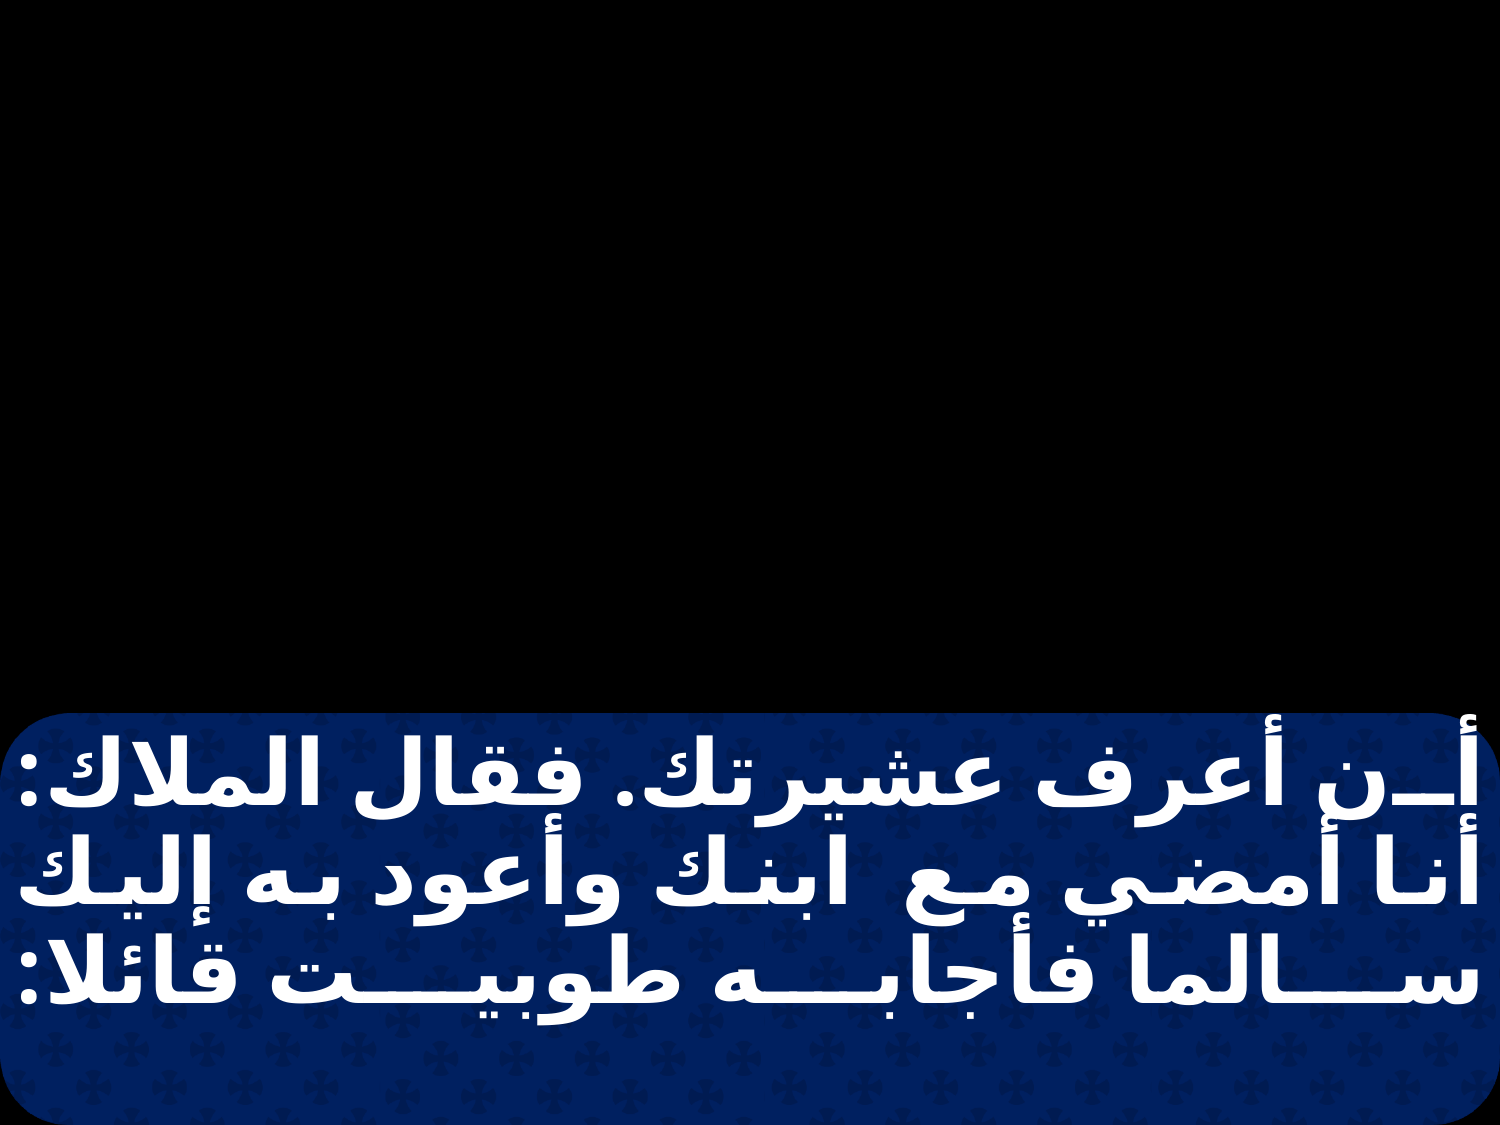

أن أعرف عشيرتك. فقال الملاك: أنا أمضي مع  ابنك وأعود به إليك سالما فأجابه طوبيت قائلا: